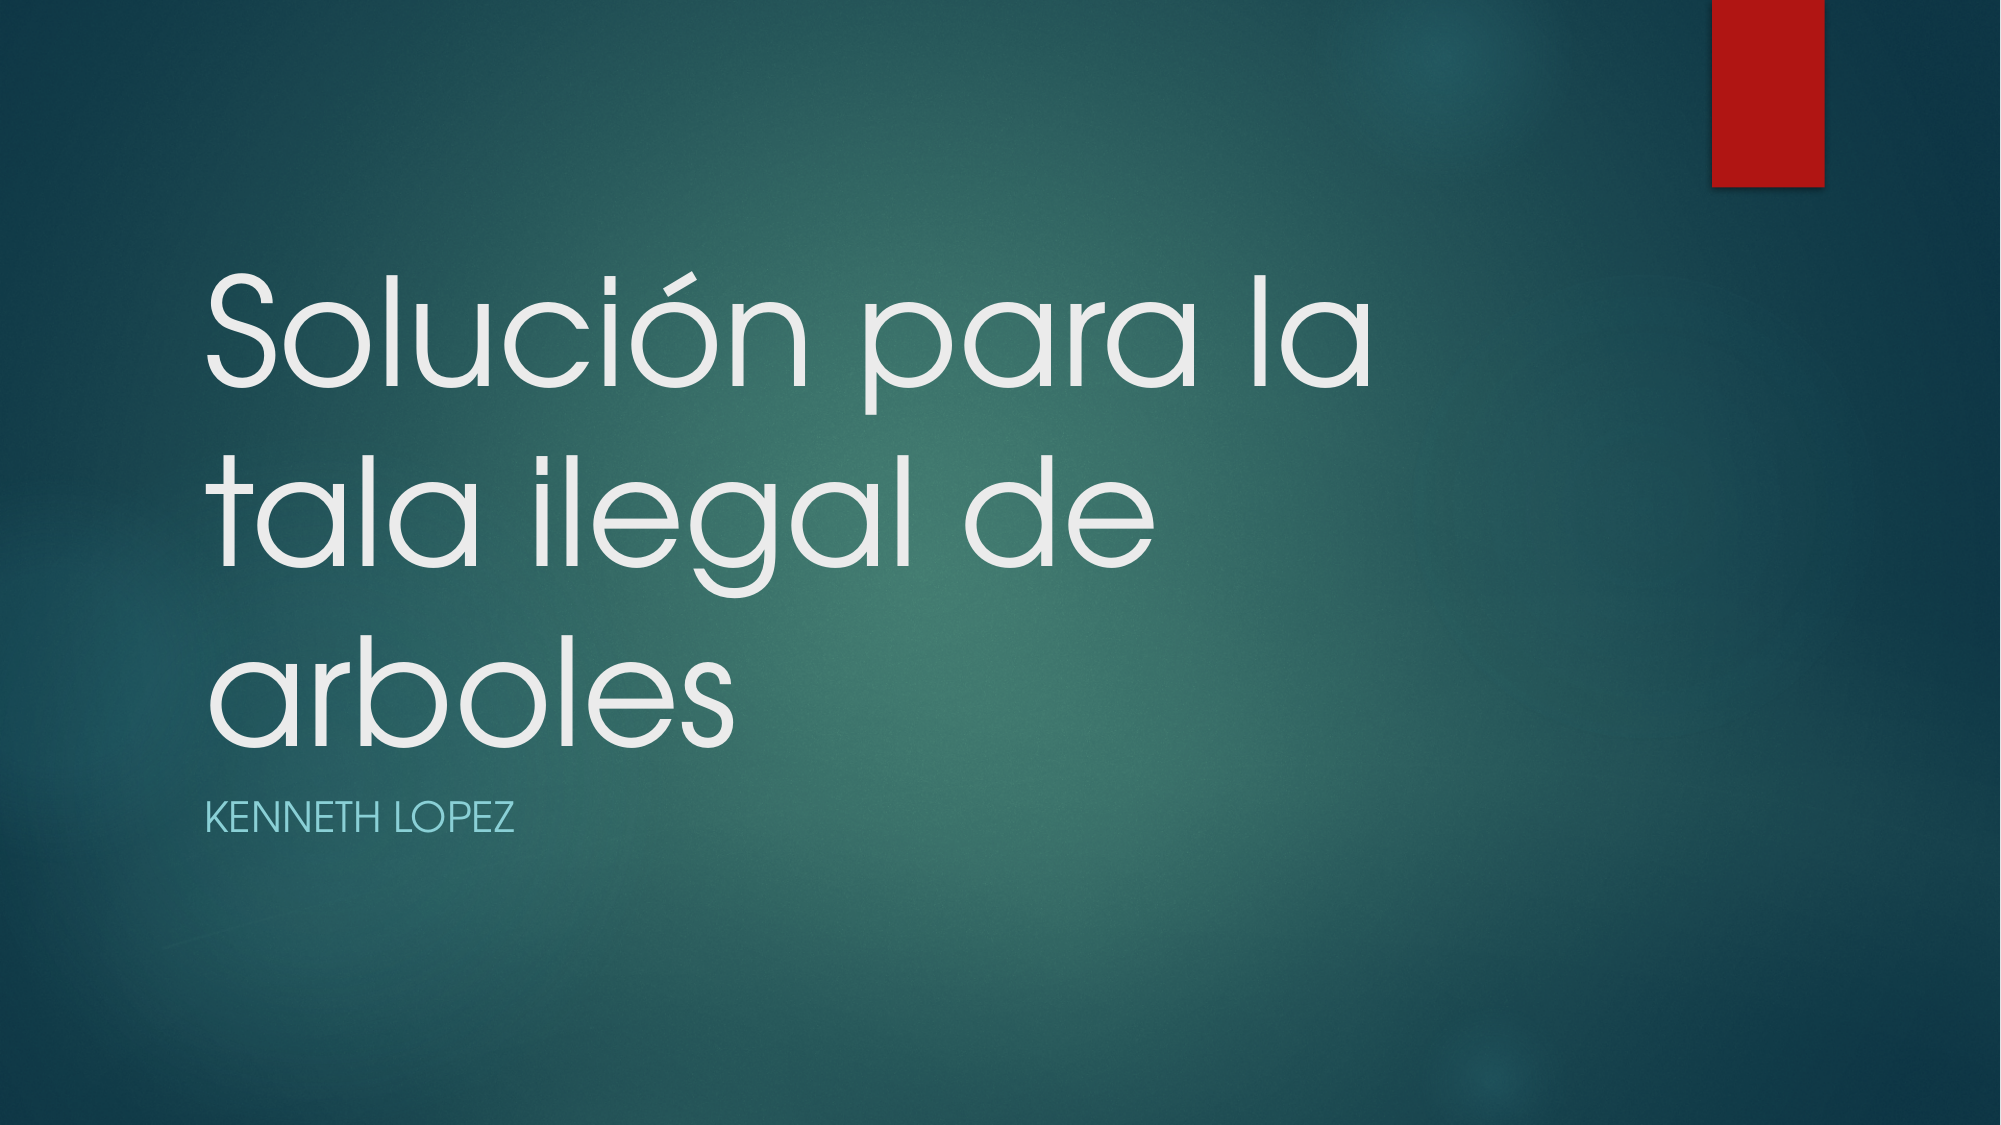

# Solución para la tala ilegal de arboles
Kenneth lopez